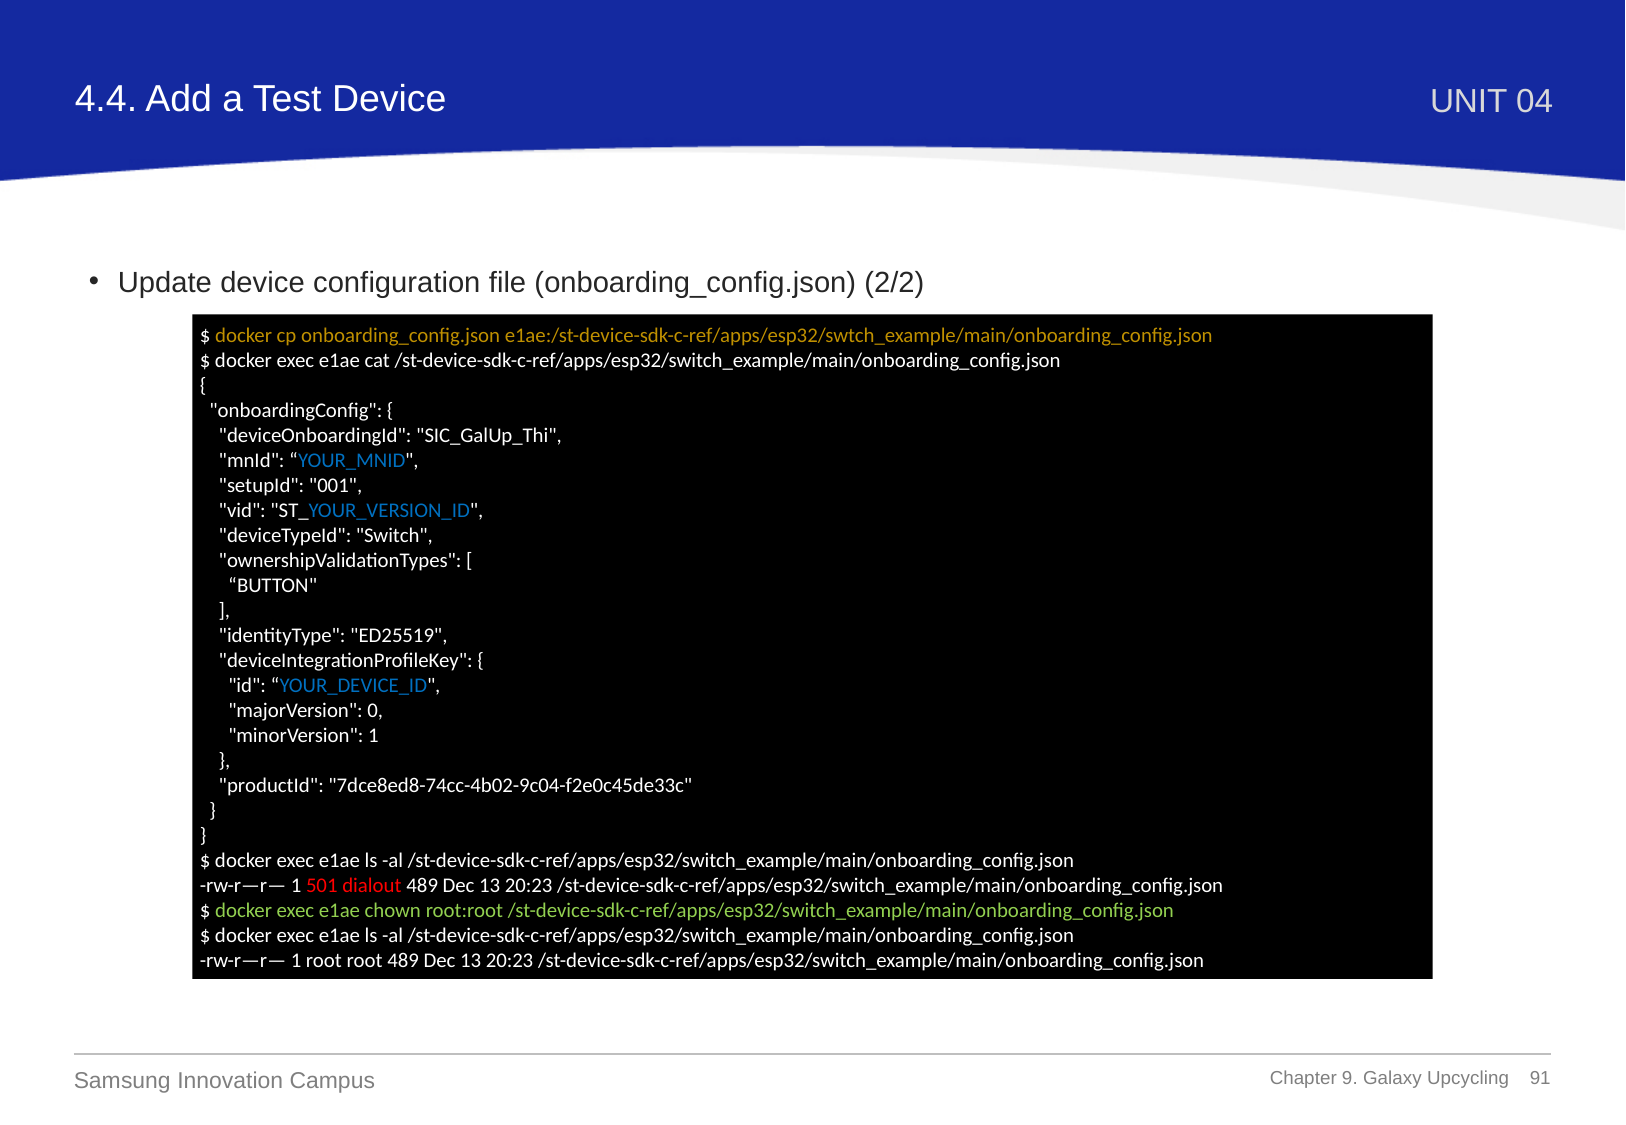

4.4. Add a Test Device
UNIT 04
Update device configuration file (onboarding_config.json) (2/2)

$ docker cp onboarding_config.json e1ae:/st-device-sdk-c-ref/apps/esp32/swtch_example/main/onboarding_config.json
$ docker exec e1ae cat /st-device-sdk-c-ref/apps/esp32/switch_example/main/onboarding_config.json
{
  "onboardingConfig": {
    "deviceOnboardingId": "SIC_GalUp_Thi",
    "mnId": “YOUR_MNID",
    "setupId": "001",
    "vid": "ST_YOUR_VERSION_ID",
    "deviceTypeId": "Switch",
    "ownershipValidationTypes": [
      “BUTTON"
    ],
    "identityType": "ED25519",
    "deviceIntegrationProfileKey": {
      "id": “YOUR_DEVICE_ID",
      "majorVersion": 0,
      "minorVersion": 1
    },
    "productId": "7dce8ed8-74cc-4b02-9c04-f2e0c45de33c"
  }
}
$ docker exec e1ae ls -al /st-device-sdk-c-ref/apps/esp32/switch_example/main/onboarding_config.json
-rw-r—r— 1 501 dialout 489 Dec 13 20:23 /st-device-sdk-c-ref/apps/esp32/switch_example/main/onboarding_config.json
$ docker exec e1ae chown root:root /st-device-sdk-c-ref/apps/esp32/switch_example/main/onboarding_config.json
$ docker exec e1ae ls -al /st-device-sdk-c-ref/apps/esp32/switch_example/main/onboarding_config.json
-rw-r—r— 1 root root 489 Dec 13 20:23 /st-device-sdk-c-ref/apps/esp32/switch_example/main/onboarding_config.json